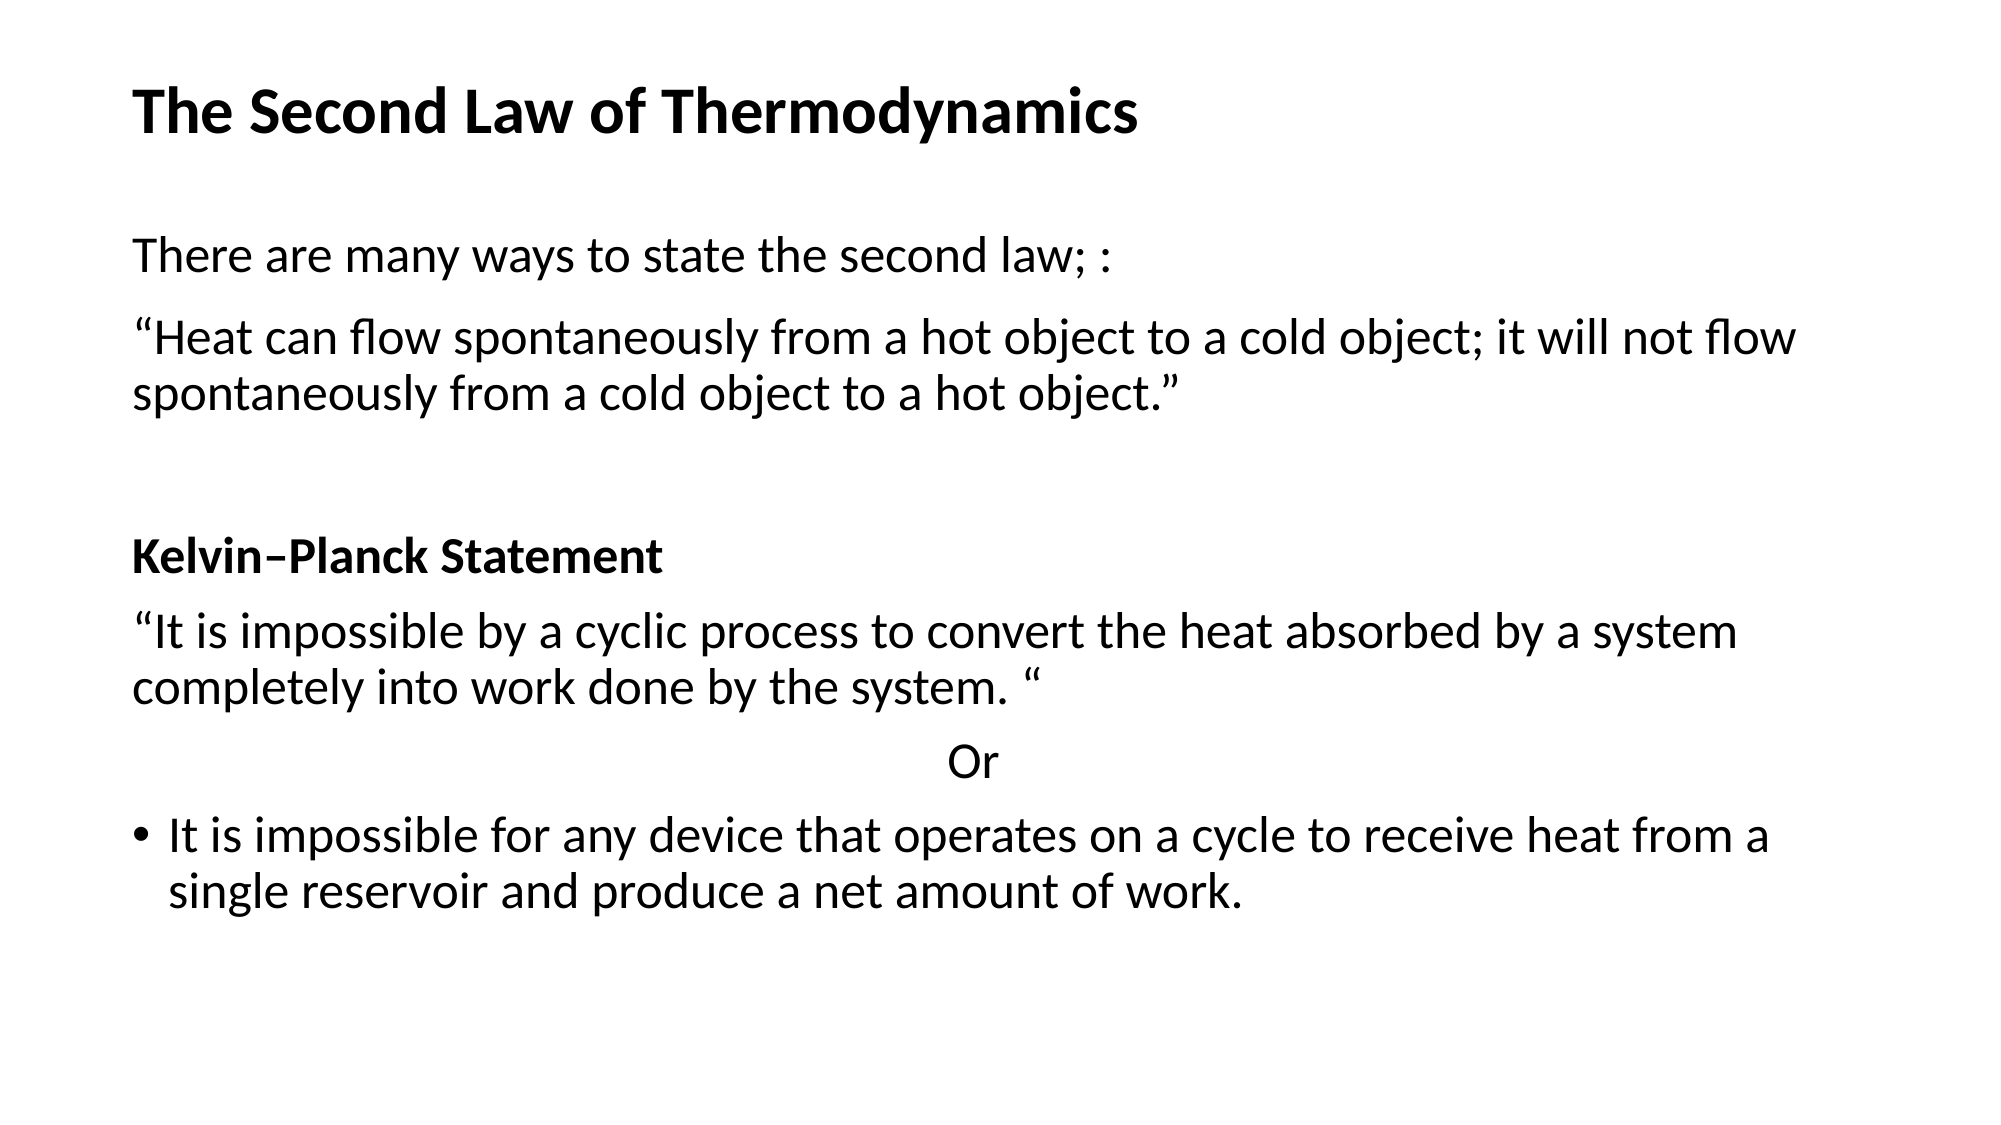

# The Second Law of Thermodynamics
There are many ways to state the second law; :
“Heat can flow spontaneously from a hot object to a cold object; it will not flow spontaneously from a cold object to a hot object.”

Kelvin–Planck Statement
“It is impossible by a cyclic process to convert the heat absorbed by a system completely into work done by the system. “
Or
It is impossible for any device that operates on a cycle to receive heat from a single reservoir and produce a net amount of work.